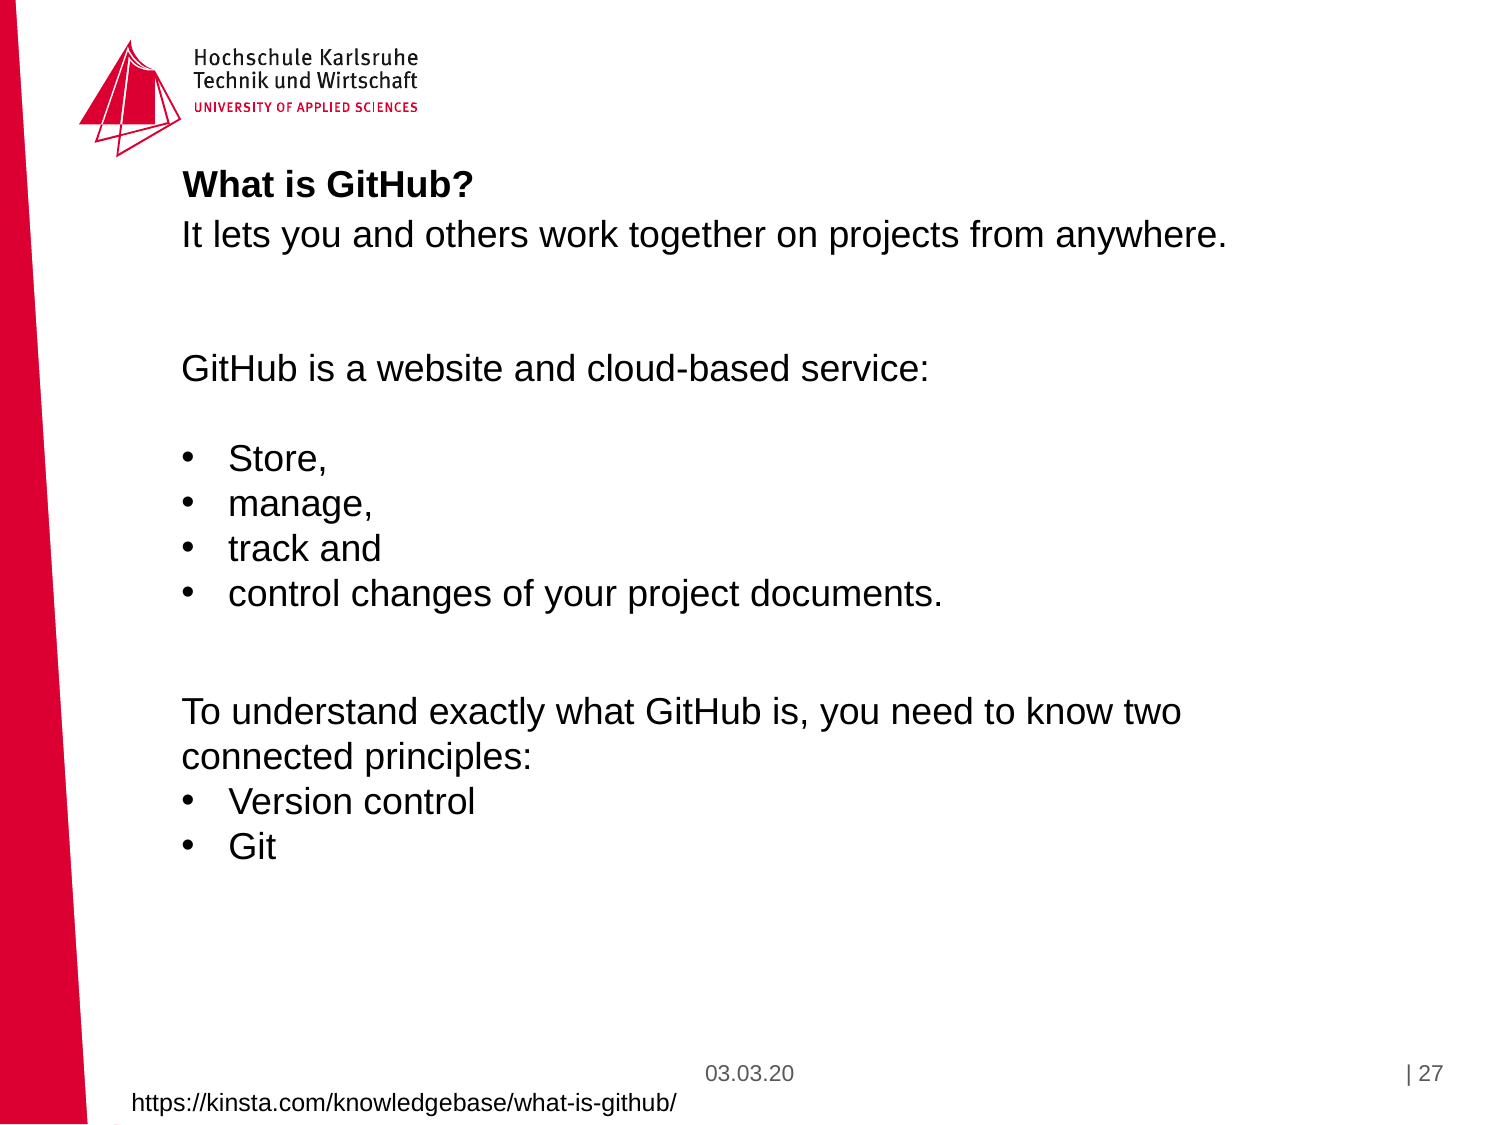

What is GitHub?
It lets you and others work together on projects from anywhere.
GitHub is a website and cloud-based service:

Store,
manage,
track and
control changes of your project documents.
To understand exactly what GitHub is, you need to know two connected principles:
Version control
Git
03.03.20
| 27
https://kinsta.com/knowledgebase/what-is-github/